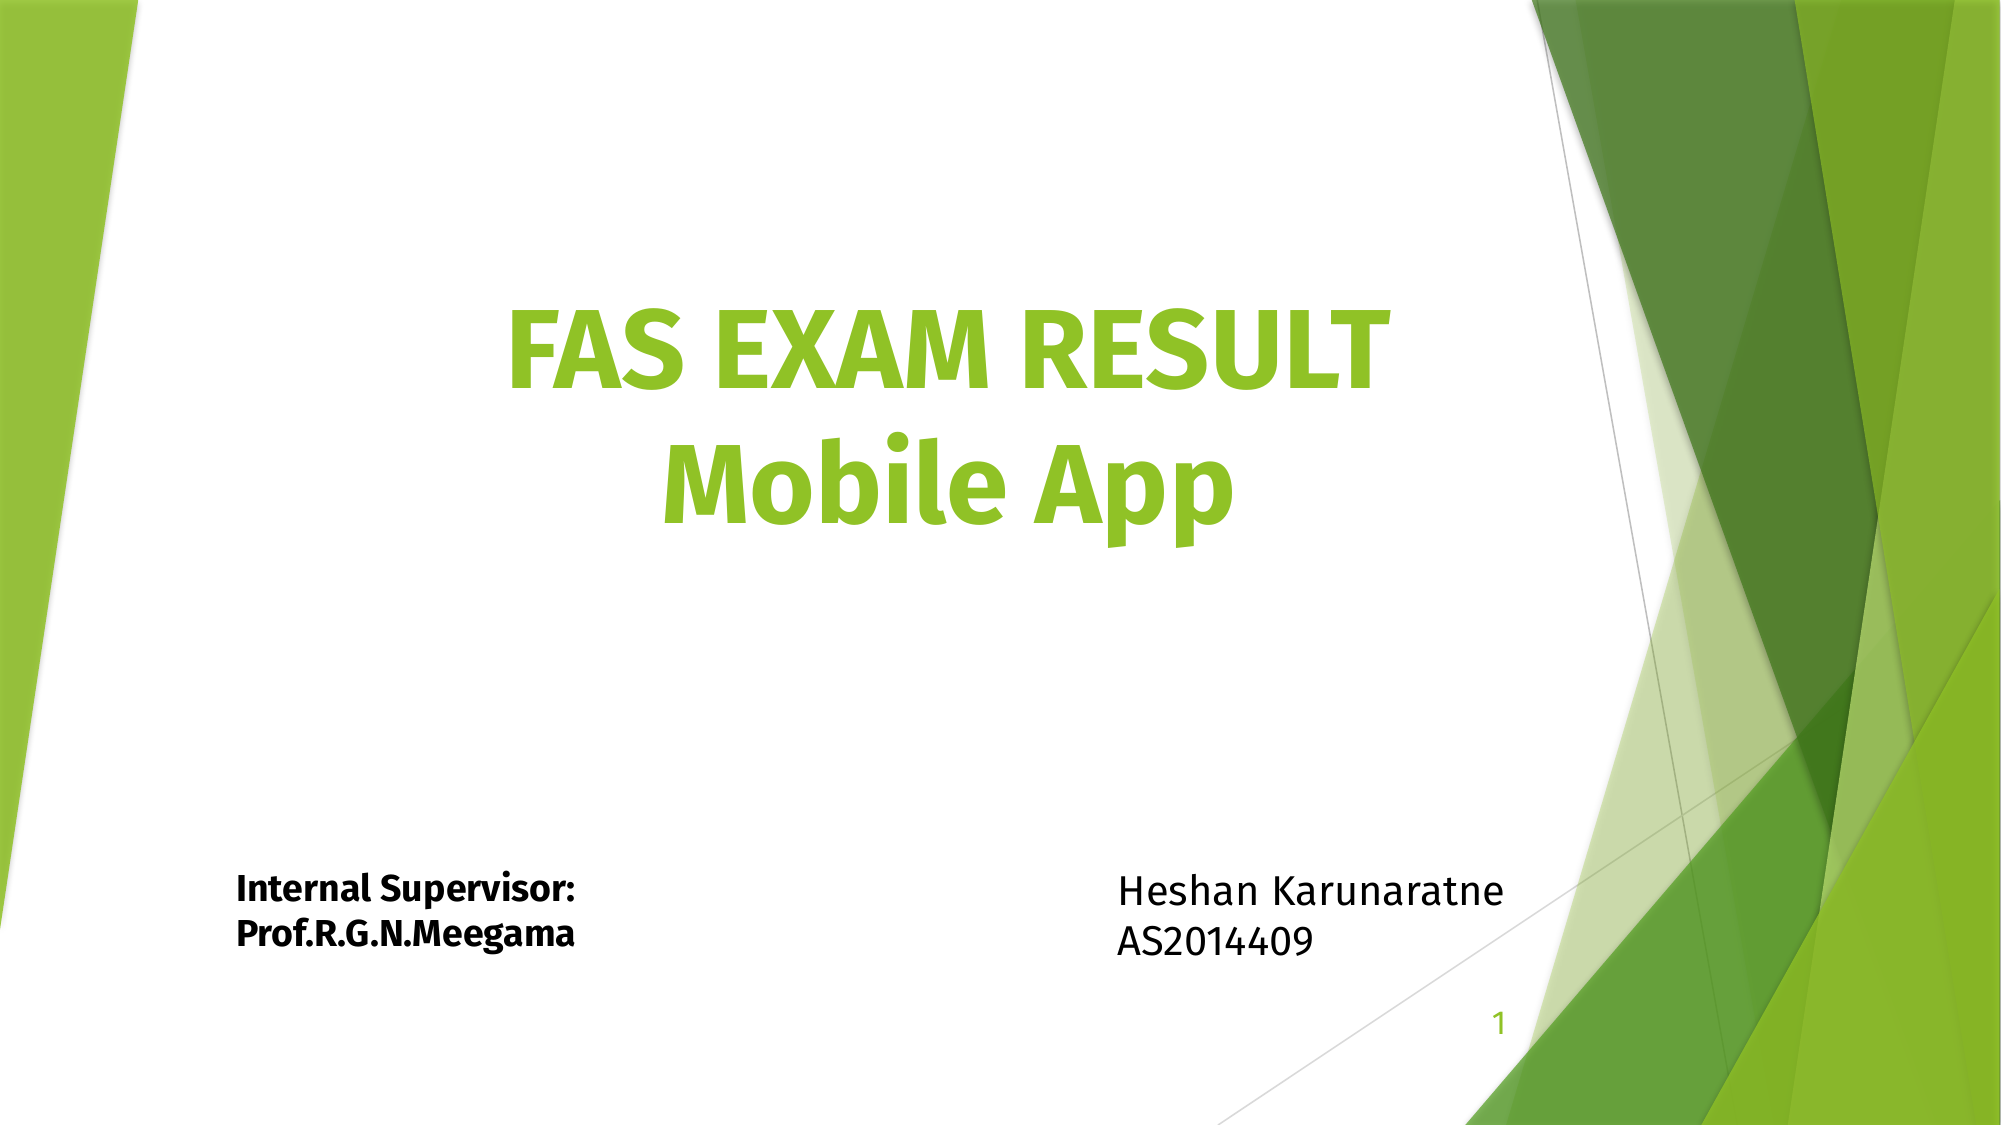

# FAS EXAM RESULT Mobile App
Internal Supervisor:
Prof.R.G.N.Meegama
Heshan Karunaratne
AS2014409

1